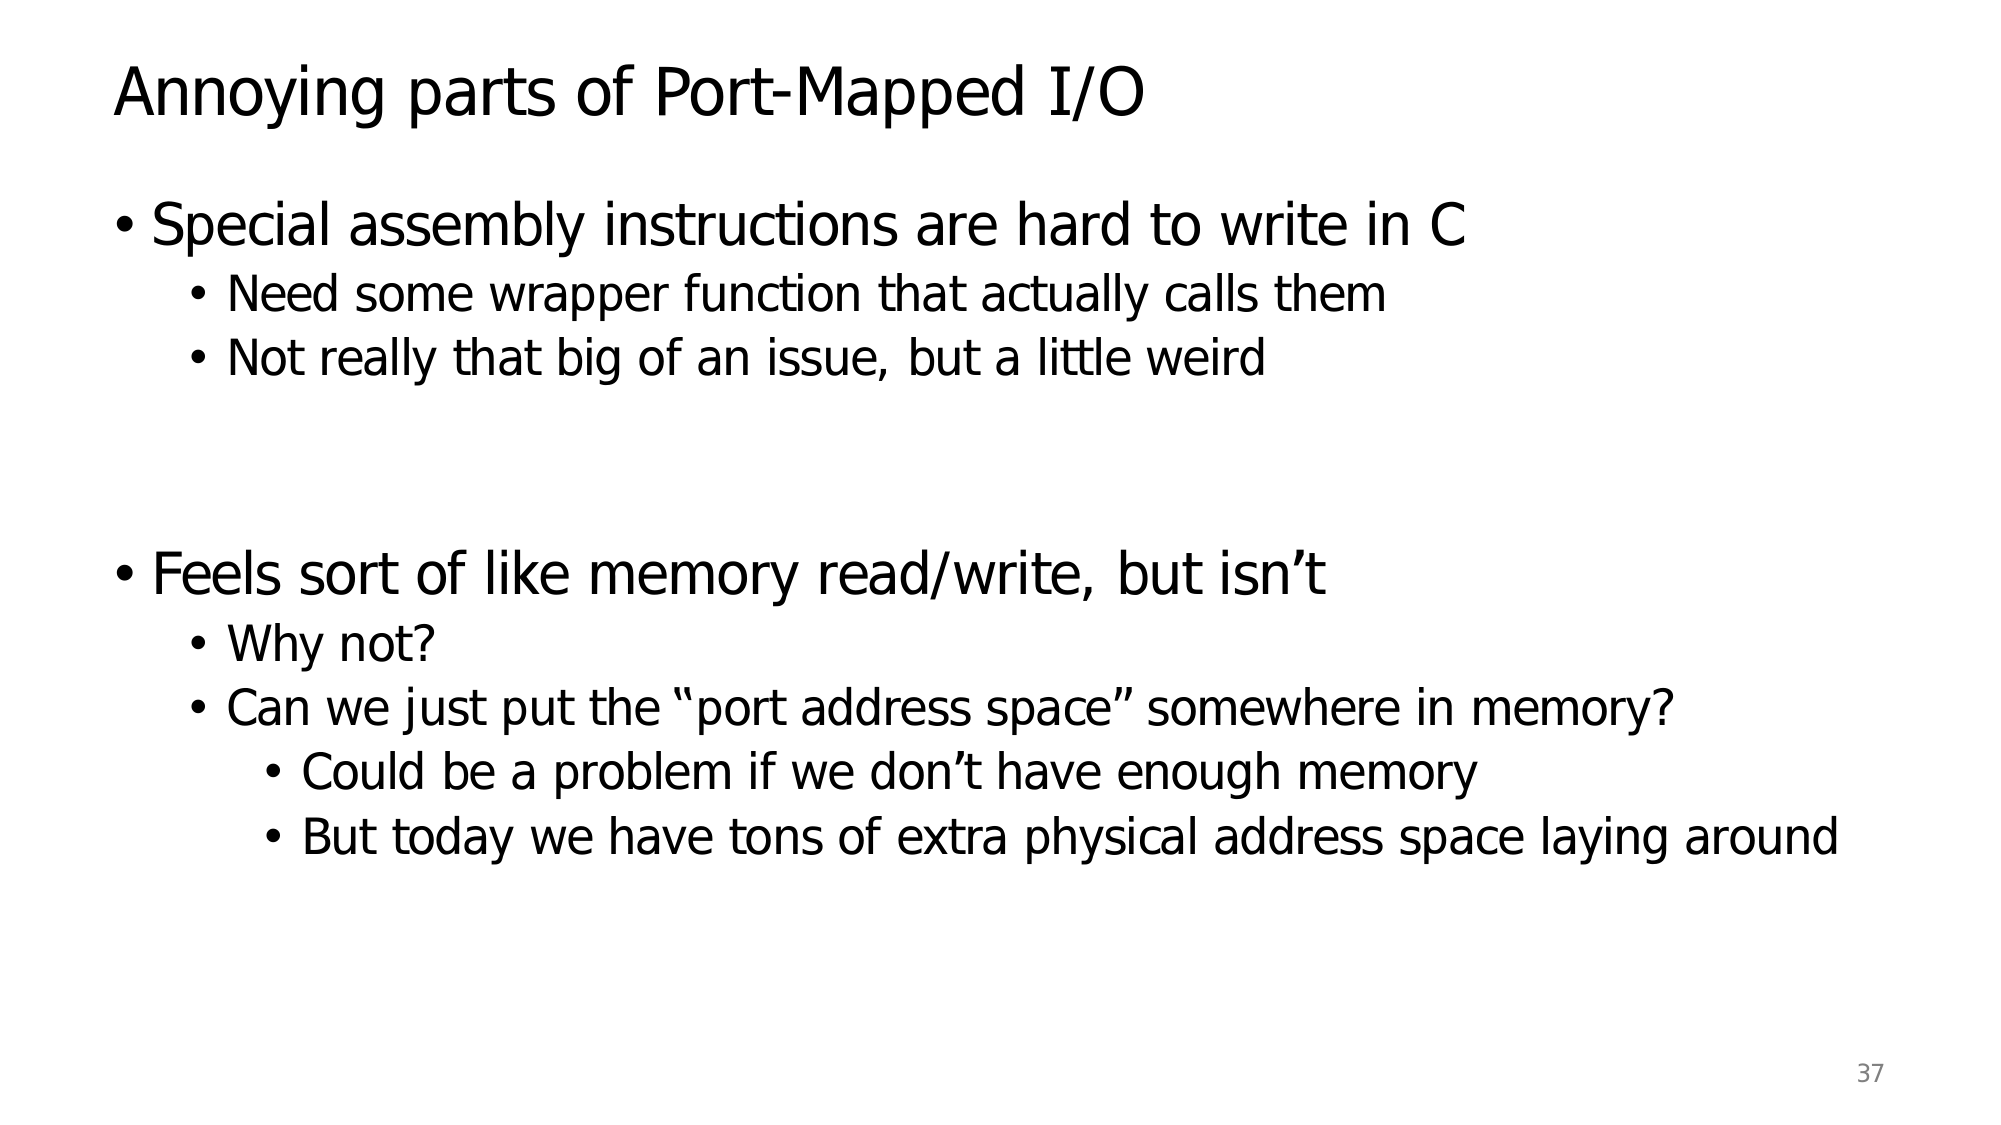

# Annoying parts of Port-Mapped I/O
Special assembly instructions are hard to write in C
Need some wrapper function that actually calls them
Not really that big of an issue, but a little weird

Feels sort of like memory read/write, but isn’t
Why not?
Can we just put the “port address space” somewhere in memory?
Could be a problem if we don’t have enough memory
But today we have tons of extra physical address space laying around
37